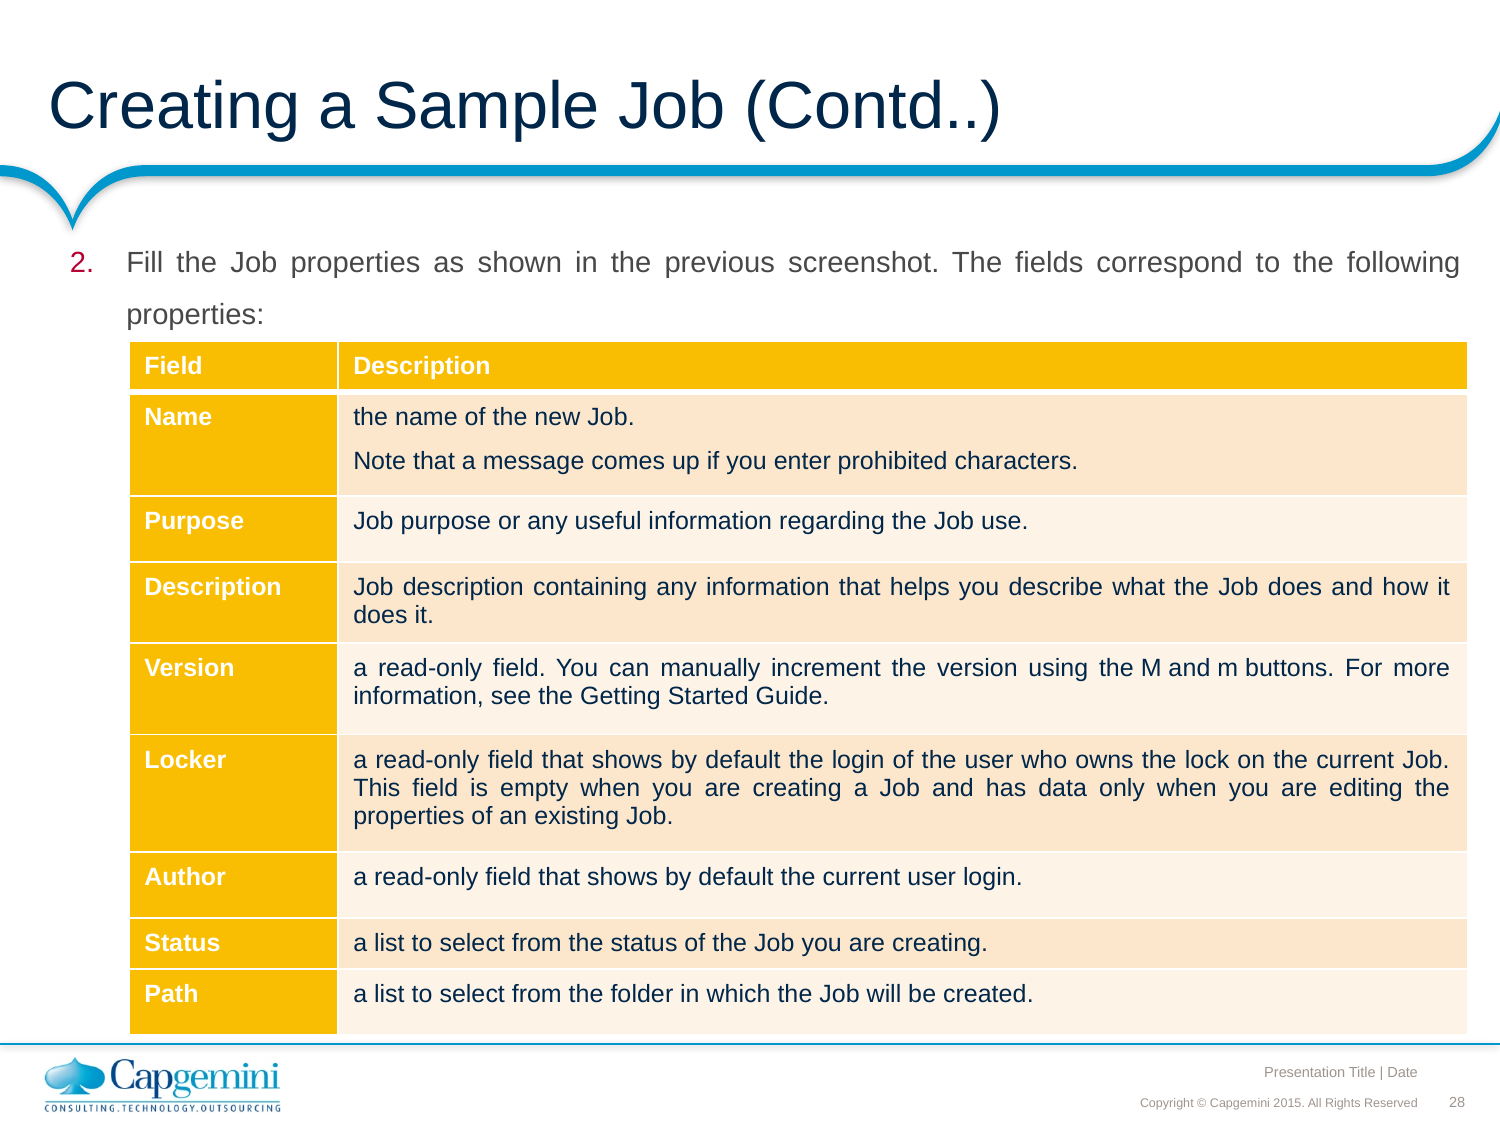

# Creating a Sample Job (Contd..)
Fill the Job properties as shown in the previous screenshot. The fields correspond to the following properties:

| Field | Description |
| --- | --- |
| Name | the name of the new Job. Note that a message comes up if you enter prohibited characters. |
| Purpose | Job purpose or any useful information regarding the Job use. |
| Description | Job description containing any information that helps you describe what the Job does and how it does it. |
| Version | a read-only field. You can manually increment the version using the M and m buttons. For more information, see the Getting Started Guide. |
| Locker | a read-only field that shows by default the login of the user who owns the lock on the current Job. This field is empty when you are creating a Job and has data only when you are editing the properties of an existing Job. |
| Author | a read-only field that shows by default the current user login. |
| Status | a list to select from the status of the Job you are creating. |
| Path | a list to select from the folder in which the Job will be created. |